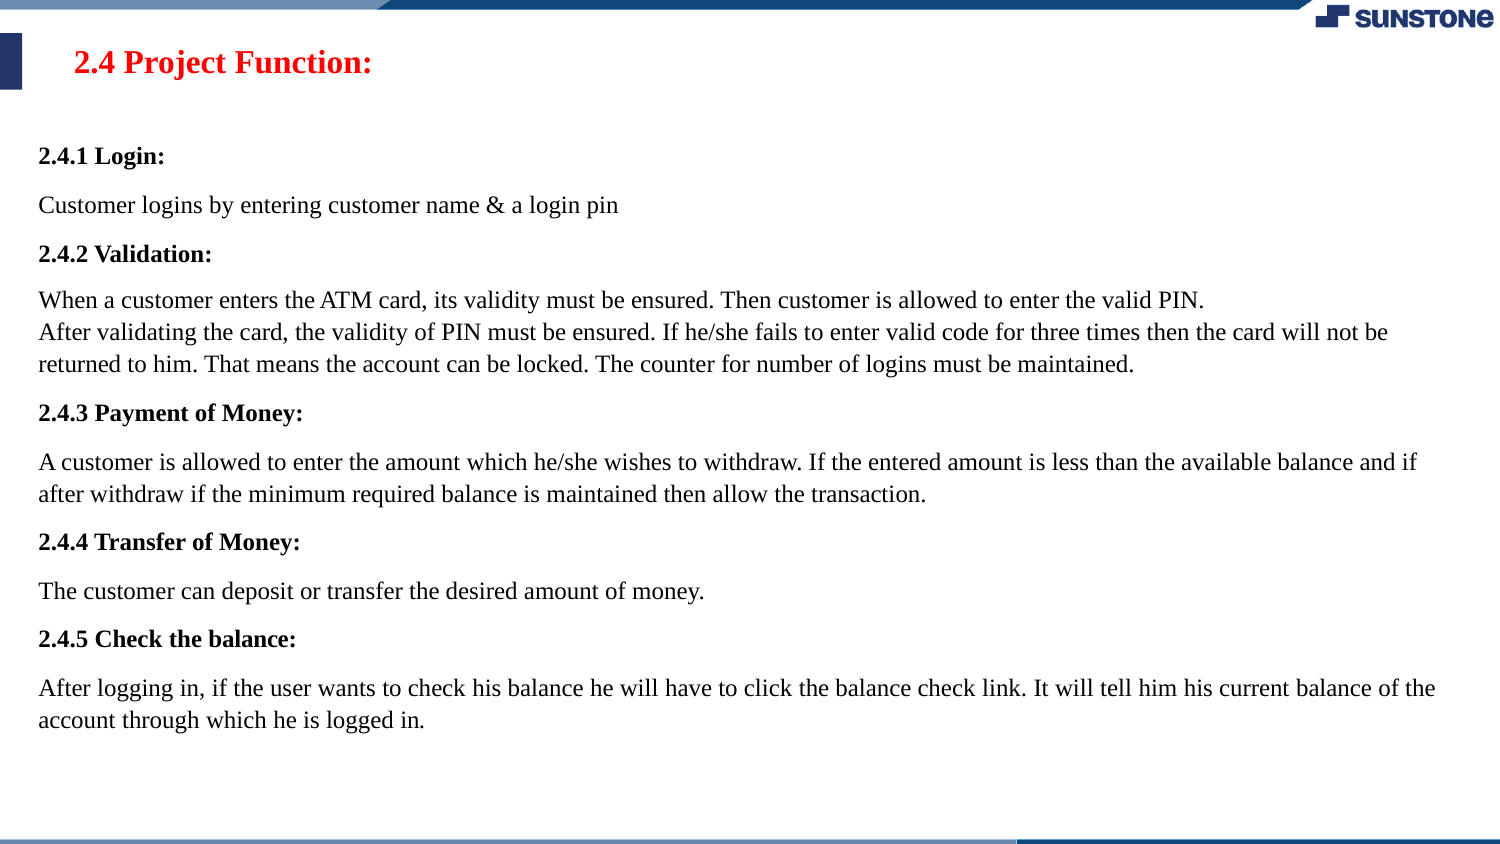

# 2.4 Project Function:
2.4.1 Login:
Customer logins by entering customer name & a login pin
2.4.2 Validation:
When a customer enters the ATM card, its validity must be ensured. Then customer is allowed to enter the valid PIN.
After validating the card, the validity of PIN must be ensured. If he/she fails to enter valid code for three times then the card will not be returned to him. That means the account can be locked. The counter for number of logins must be maintained.
2.4.3 Payment of Money:
A customer is allowed to enter the amount which he/she wishes to withdraw. If the entered amount is less than the available balance and if after withdraw if the minimum required balance is maintained then allow the transaction.
2.4.4 Transfer of Money:
The customer can deposit or transfer the desired amount of money.
2.4.5 Check the balance:
After logging in, if the user wants to check his balance he will have to click the balance check link. It will tell him his current balance of the account through which he is logged in.